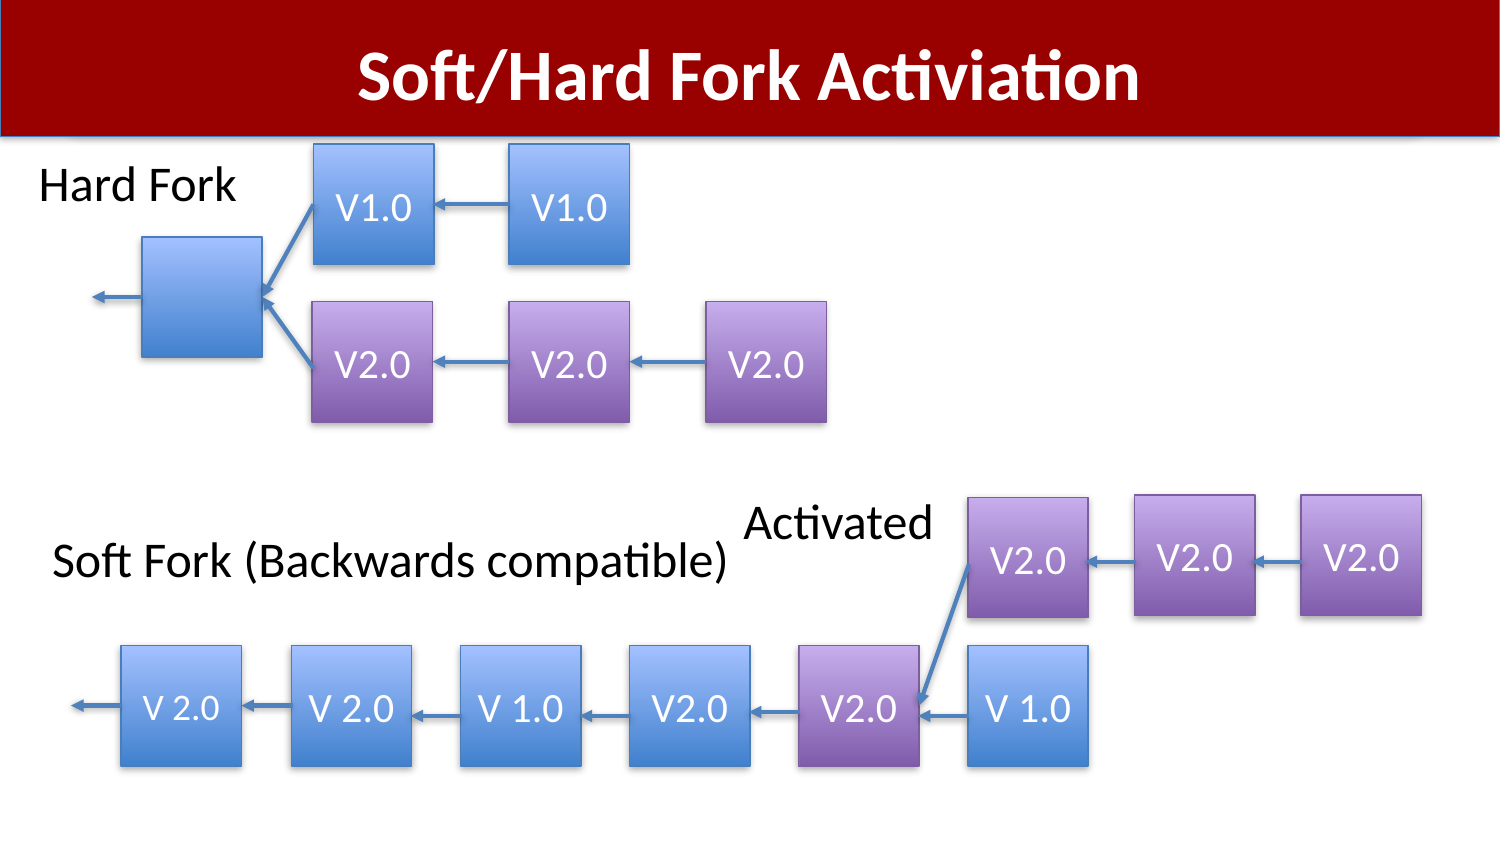

# Soft/Hard Fork Activiation
Hard Fork
V1.0
V1.0

V2.0
V2.0
V2.0
Activated
V2.0
V2.0
V2.0
Soft Fork (Backwards compatible)
V 2.0
V 2.0
V 1.0
V2.0
V2.0
V 1.0